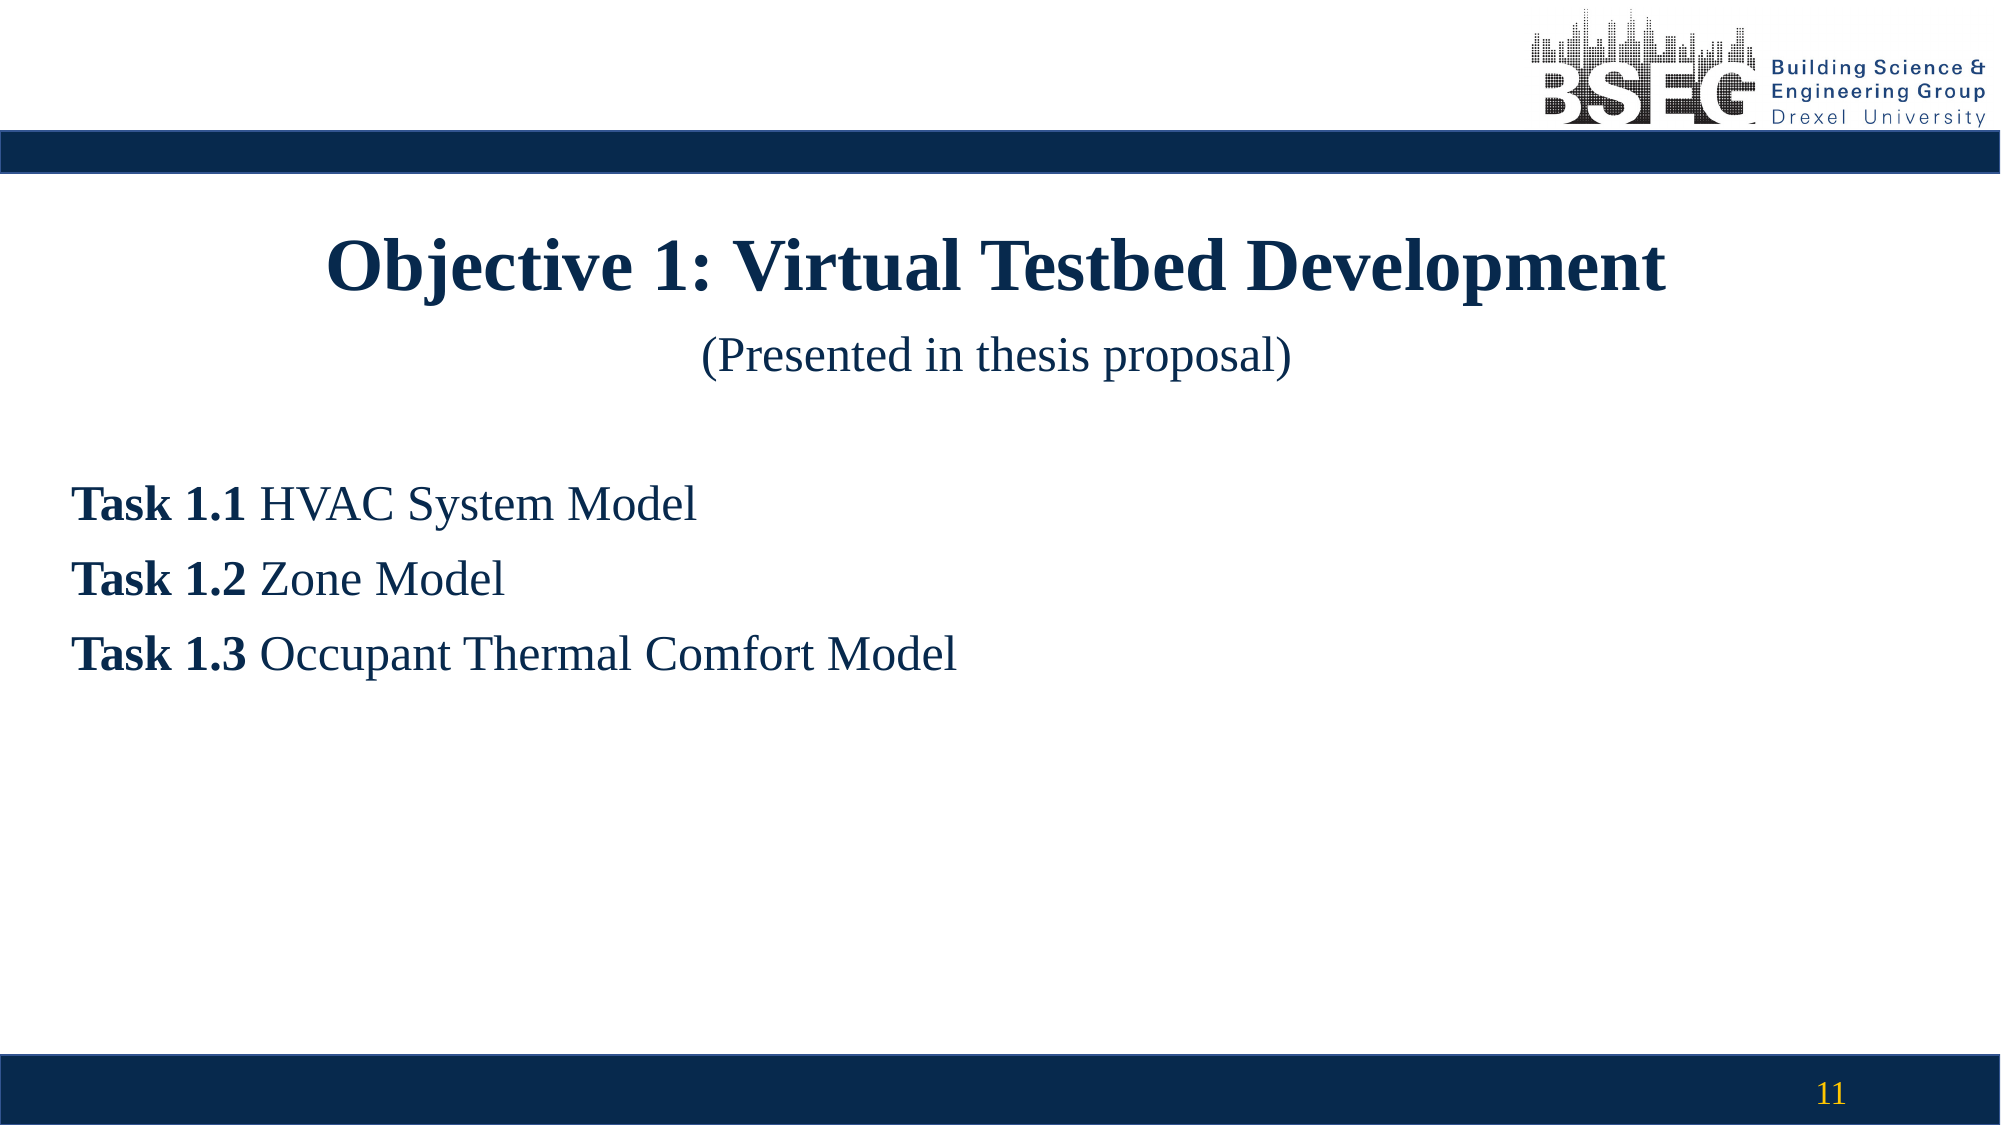

#
Objective 1: Virtual Testbed Development
(Presented in thesis proposal)

Task 1.1 HVAC System Model
Task 1.2 Zone Model
Task 1.3 Occupant Thermal Comfort Model
11